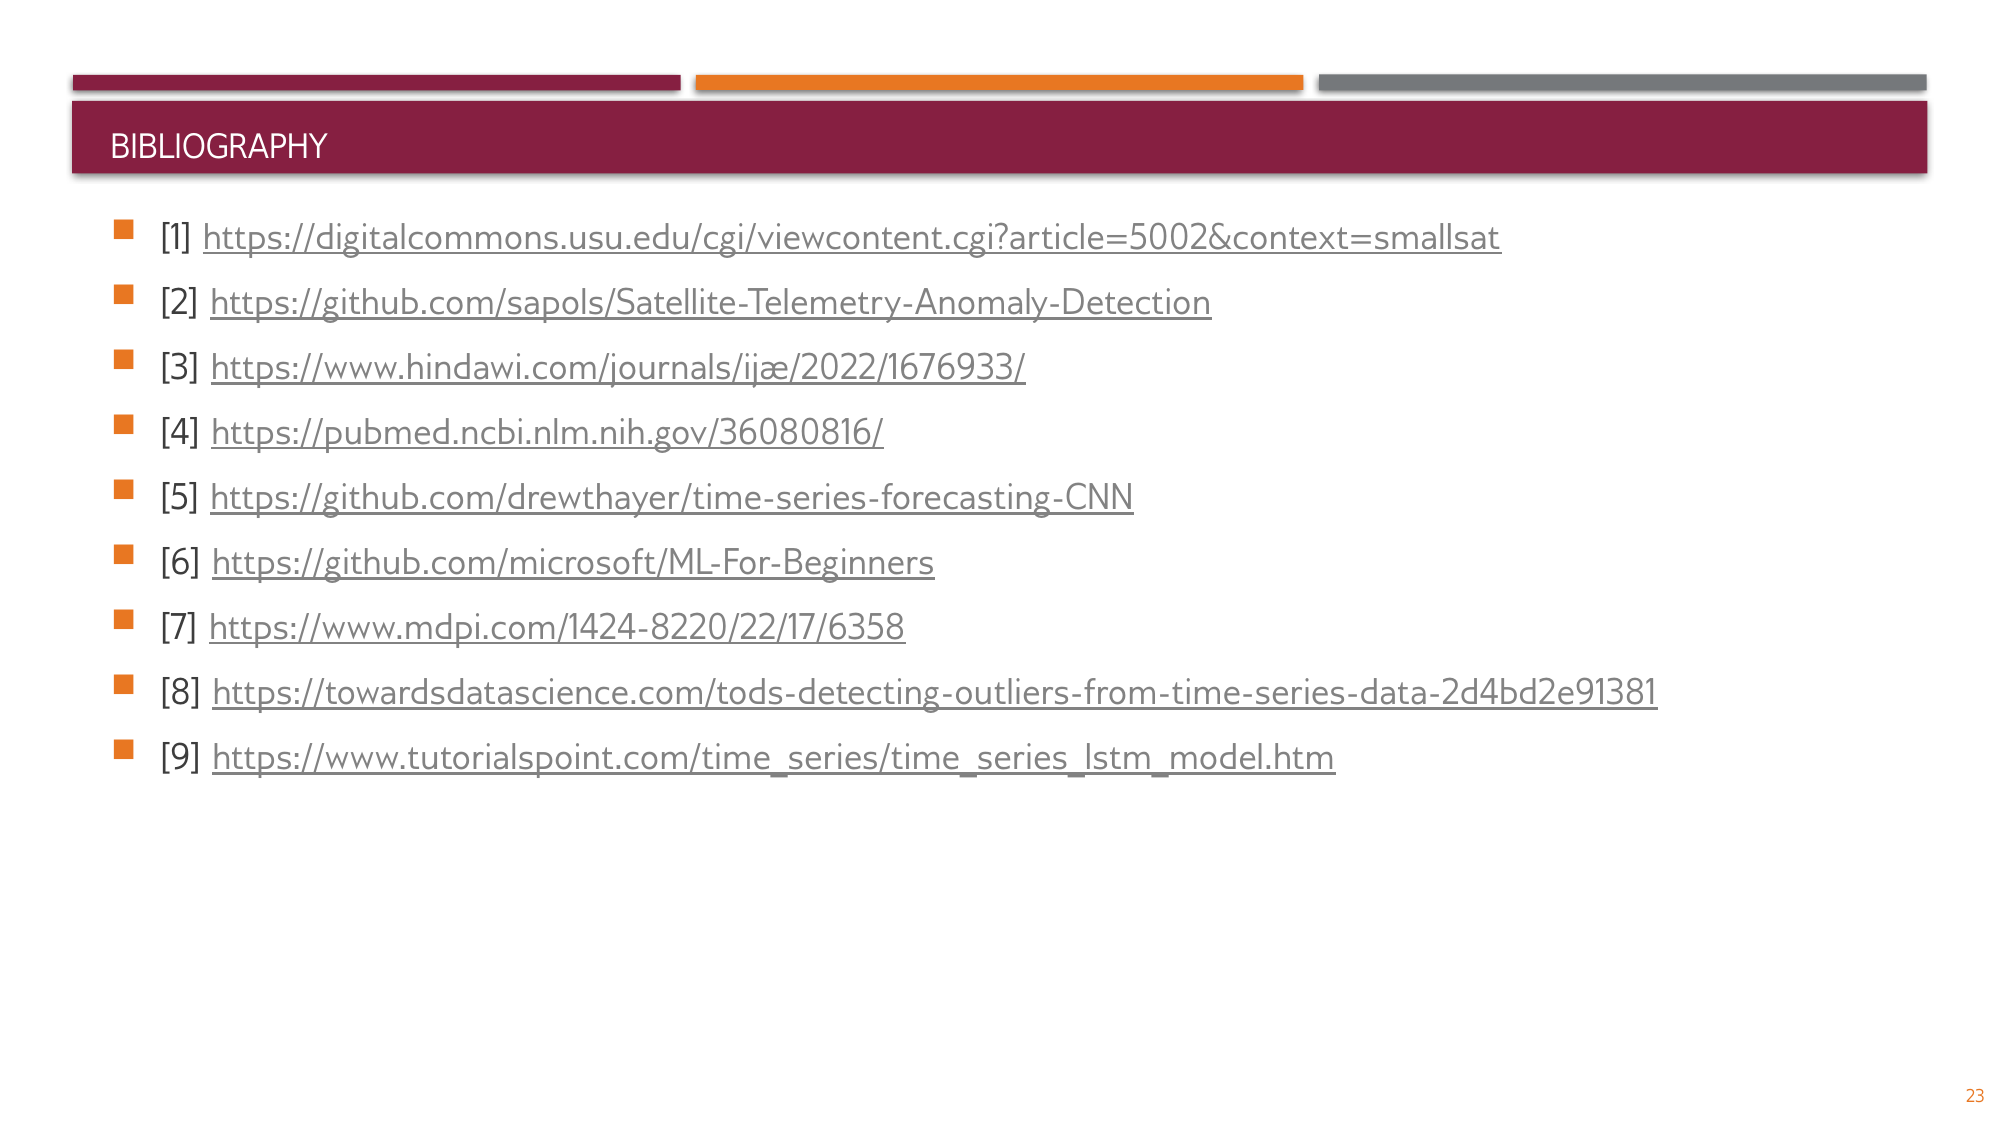

# Bibliography
[1] https://digitalcommons.usu.edu/cgi/viewcontent.cgi?article=5002&context=smallsat
[2] https://github.com/sapols/Satellite-Telemetry-Anomaly-Detection
[3] https://www.hindawi.com/journals/ijae/2022/1676933/
[4] https://pubmed.ncbi.nlm.nih.gov/36080816/
[5] https://github.com/drewthayer/time-series-forecasting-CNN
[6] https://github.com/microsoft/ML-For-Beginners
[7] https://www.mdpi.com/1424-8220/22/17/6358
[8] https://towardsdatascience.com/tods-detecting-outliers-from-time-series-data-2d4bd2e91381
[9] https://www.tutorialspoint.com/time_series/time_series_lstm_model.htm

23